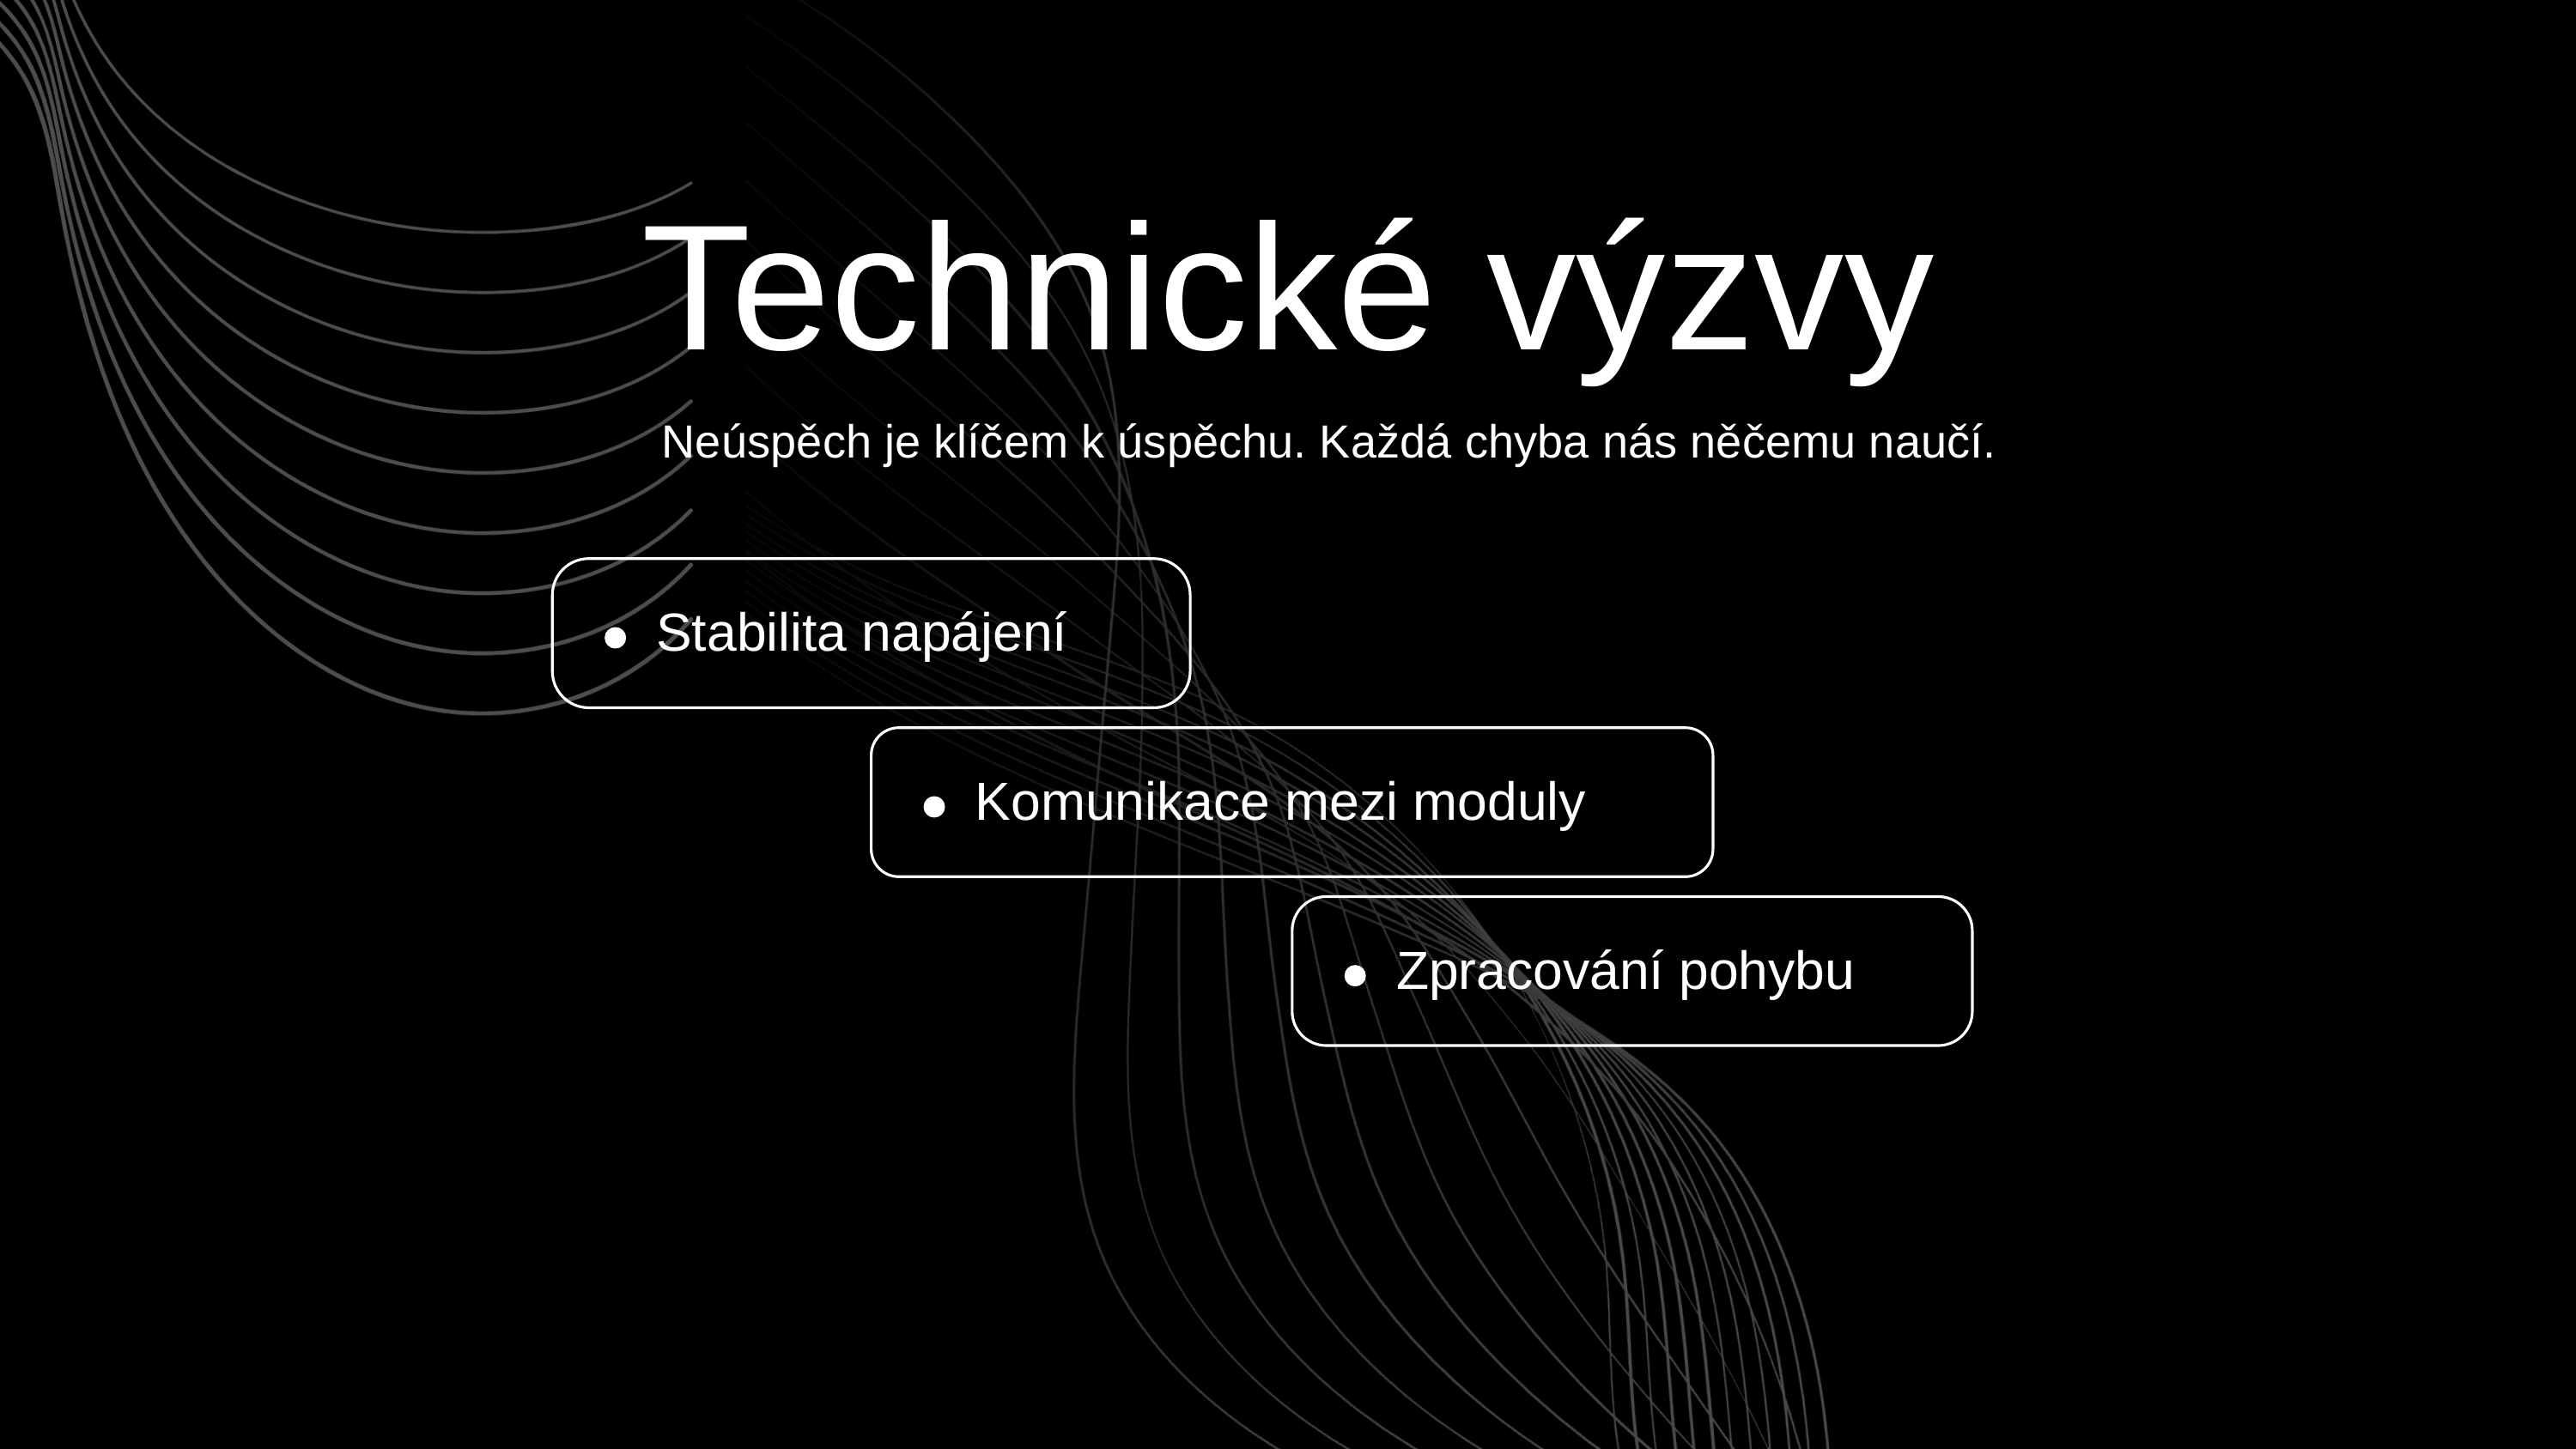

Přínos Projektu

Technické výzvy
Neúspěch je klíčem k úspěchu. Každá chyba nás něčemu naučí.

Funkční prototyp

Splnění nastavených cílů

Zkušenosti s HW návrhem

Propojení teorie a praxe

Stabilita napájení

Komunikace mezi moduly

Zpracování pohybu